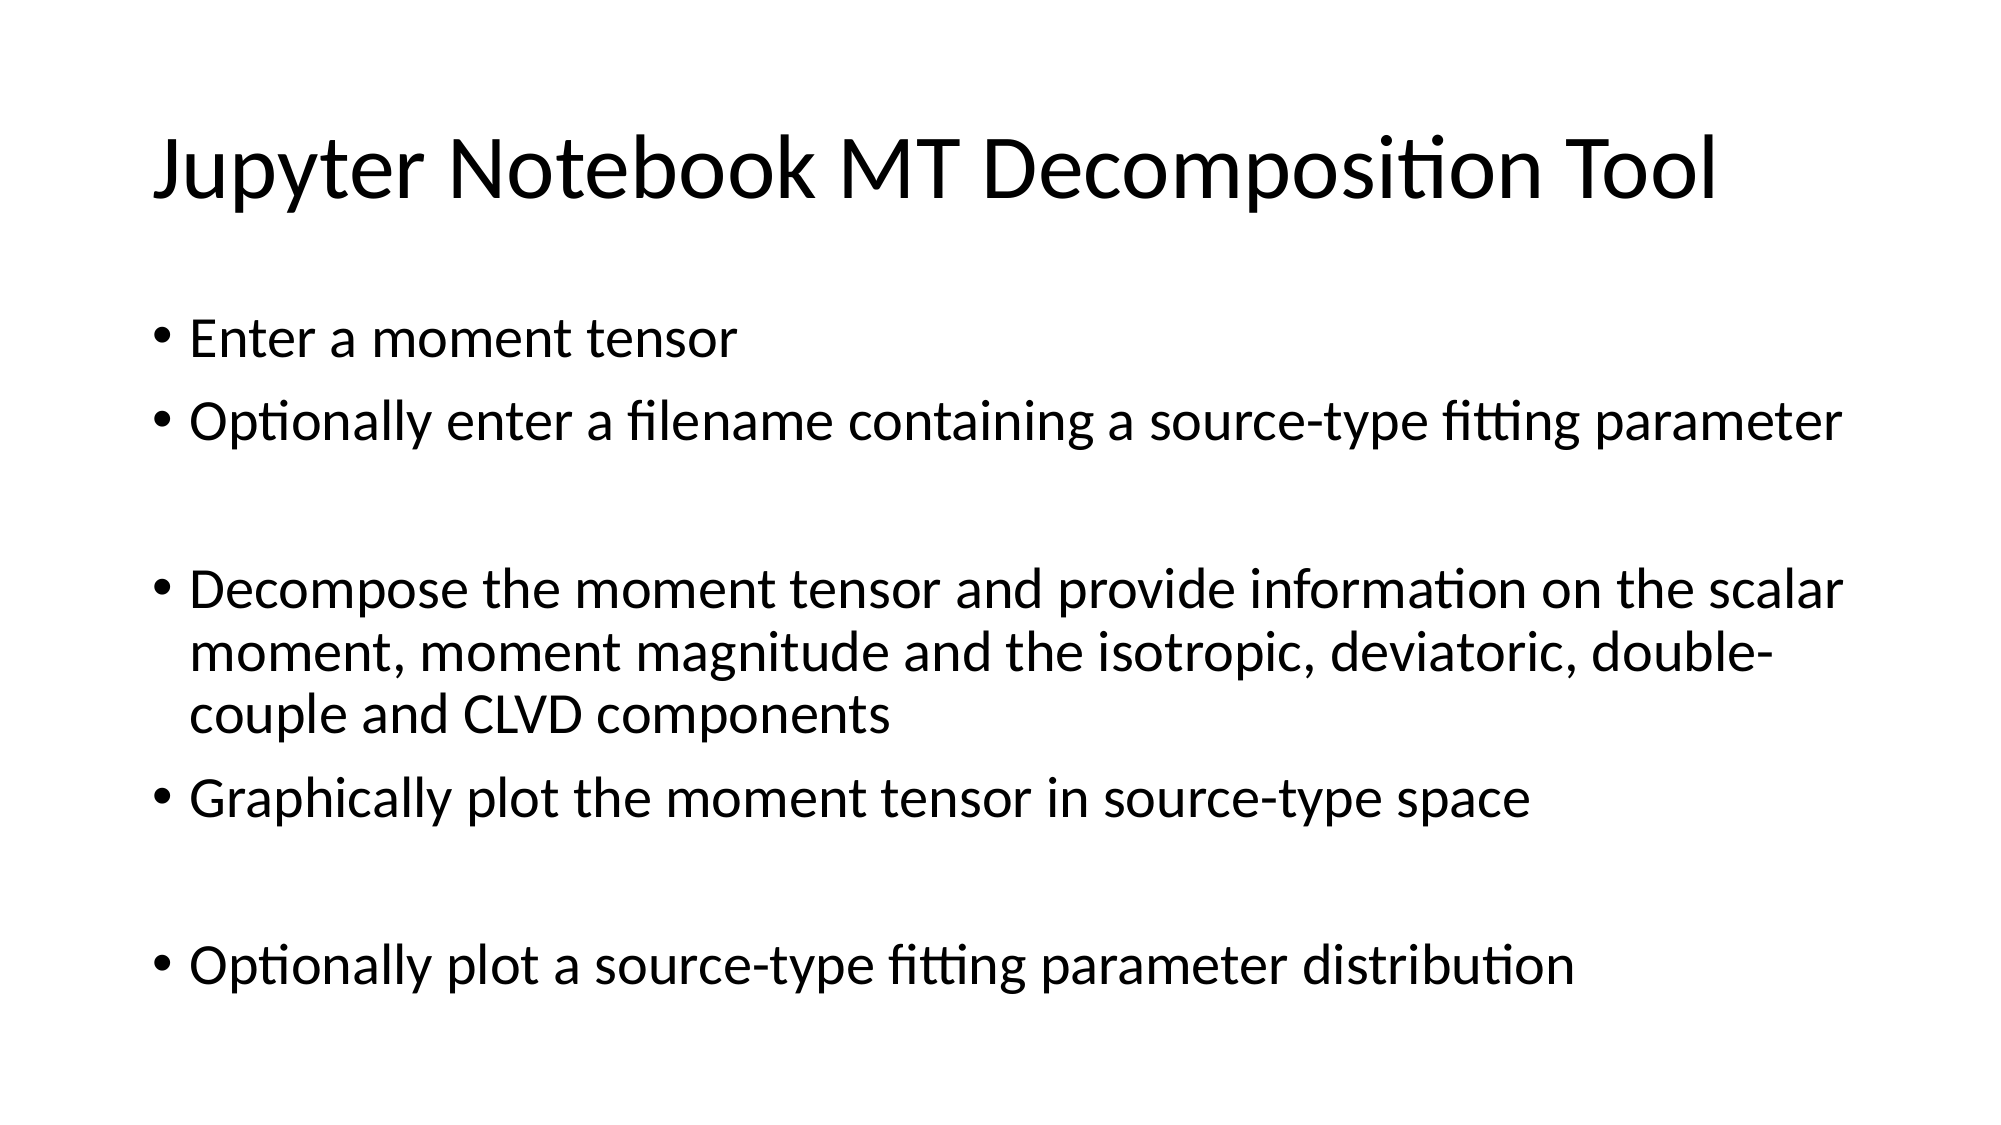

# Jupyter Notebook MT Decomposition Tool
Enter a moment tensor
Optionally enter a filename containing a source-type fitting parameter

Decompose the moment tensor and provide information on the scalar moment, moment magnitude and the isotropic, deviatoric, double-couple and CLVD components
Graphically plot the moment tensor in source-type space

Optionally plot a source-type fitting parameter distribution